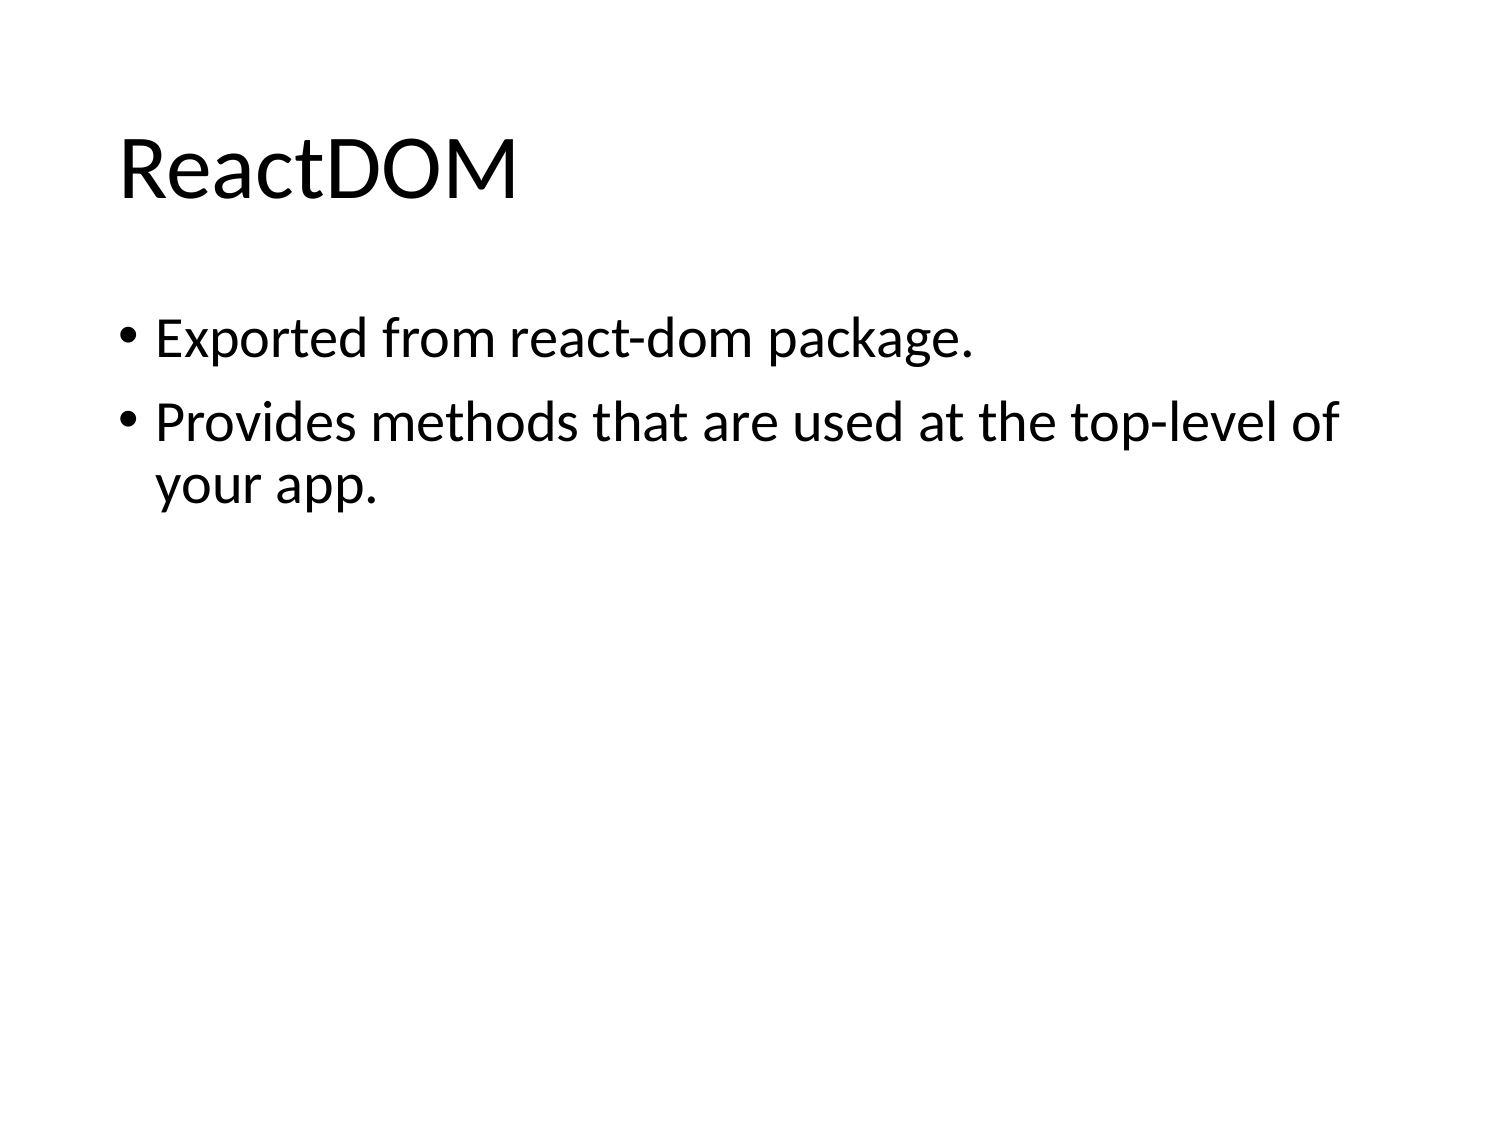

# ReactDOM
Exported from react-dom package.
Provides methods that are used at the top-level of your app.